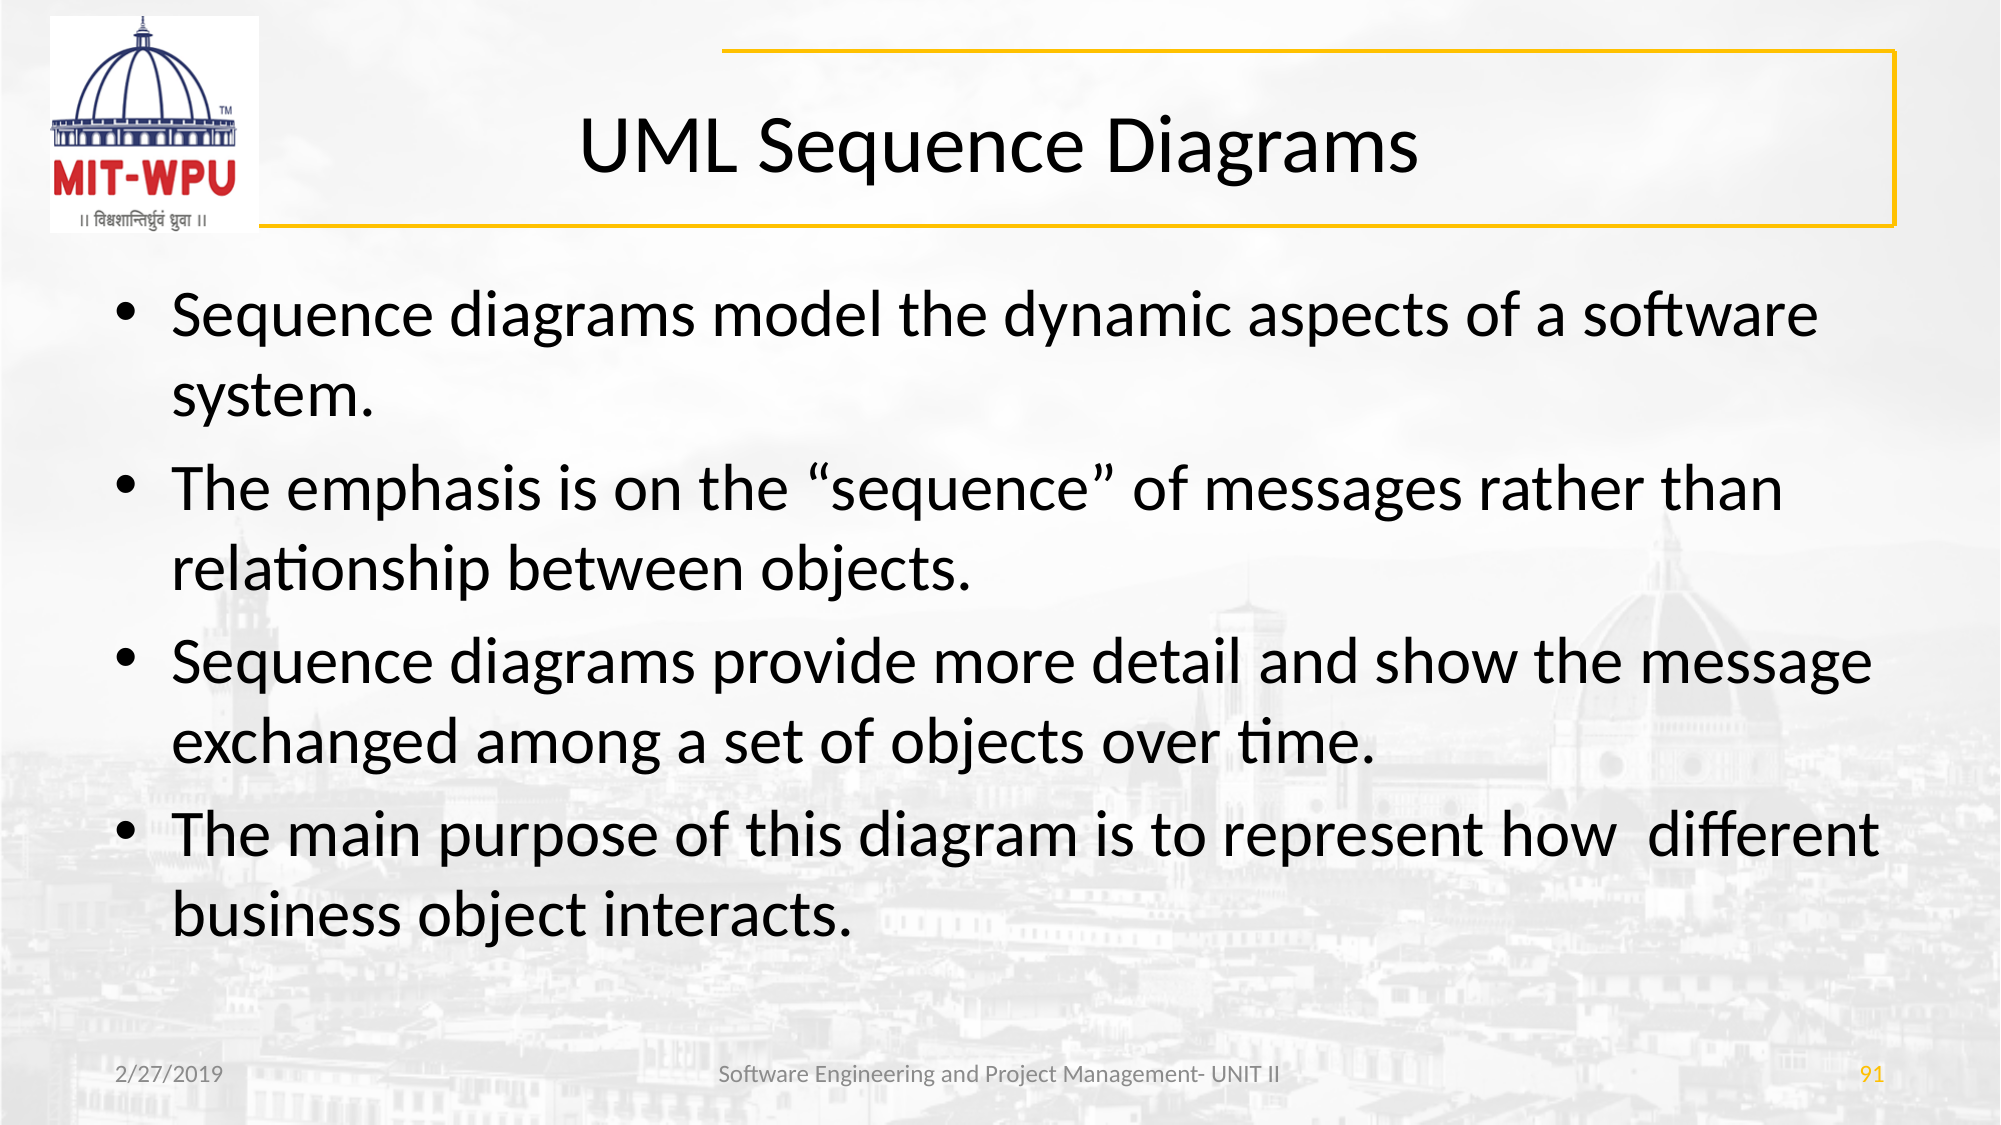

# UML Sequence Diagrams
Sequence diagrams model the dynamic aspects of a software system.
The emphasis is on the “sequence” of messages rather than relationship between objects.
Sequence diagrams provide more detail and show the message exchanged among a set of objects over time.
The main purpose of this diagram is to represent how  different business object interacts.
2/27/2019
Software Engineering and Project Management- UNIT II
91